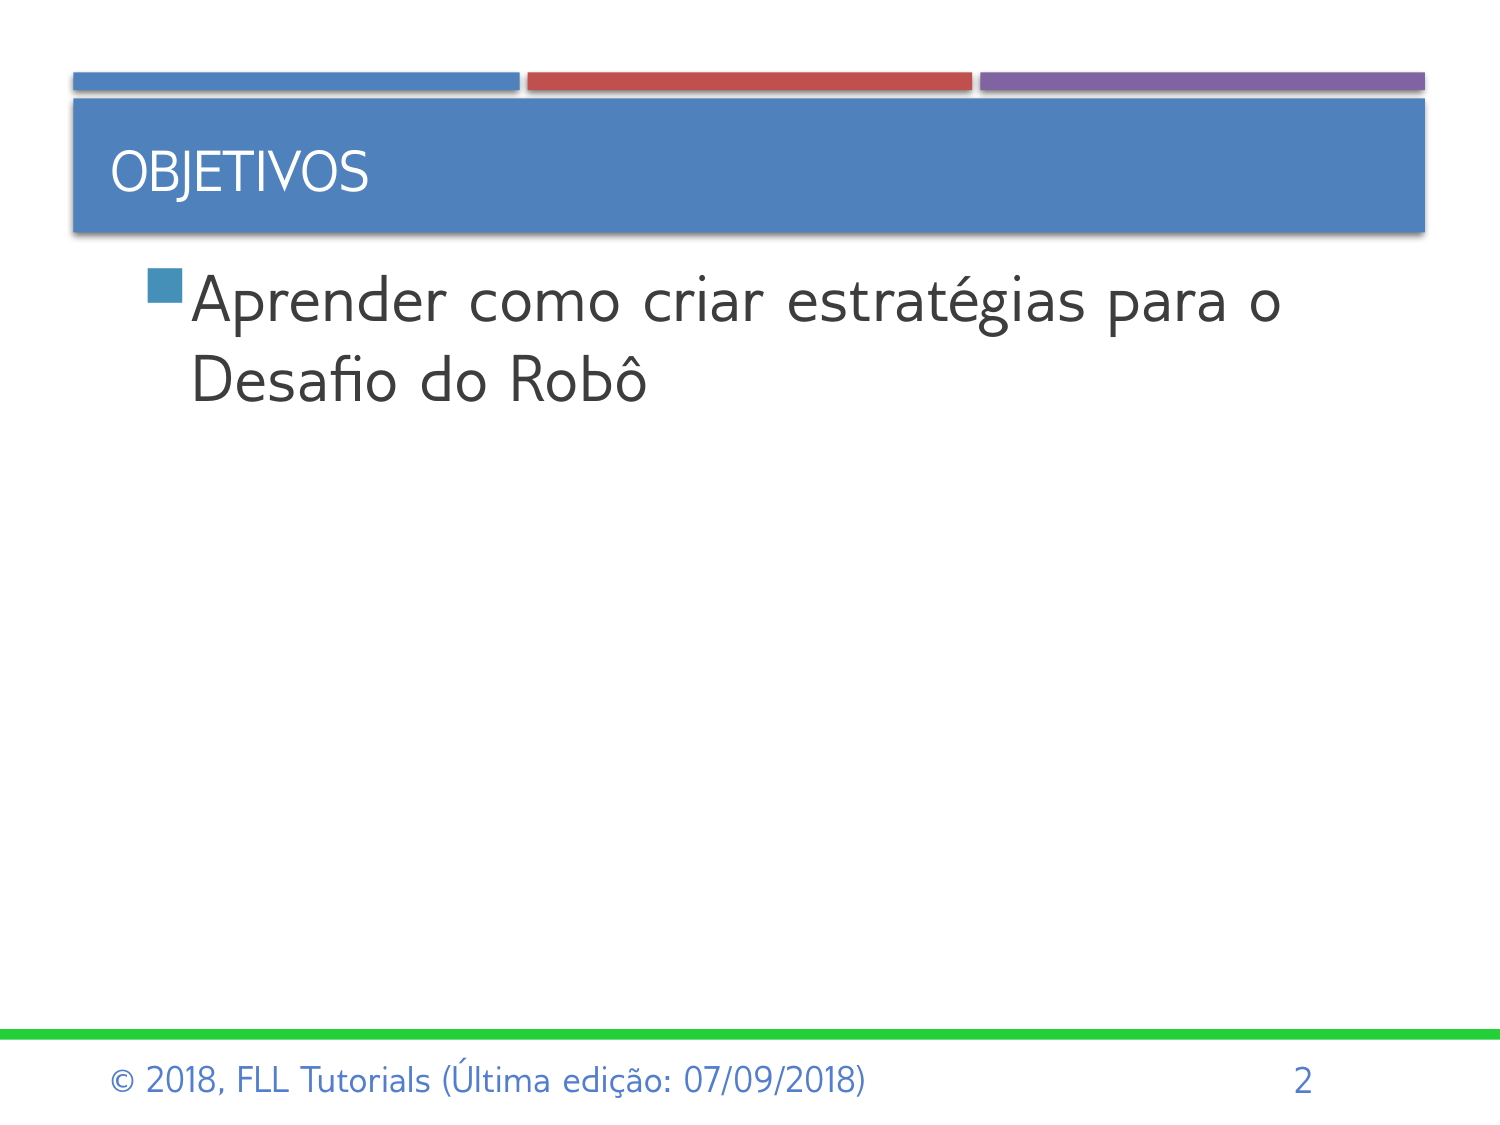

Objetivos
Aprender como criar estratégias para o Desafio do Robô
© 2018, FLL Tutorials (Última edição: 07/09/2018)
2